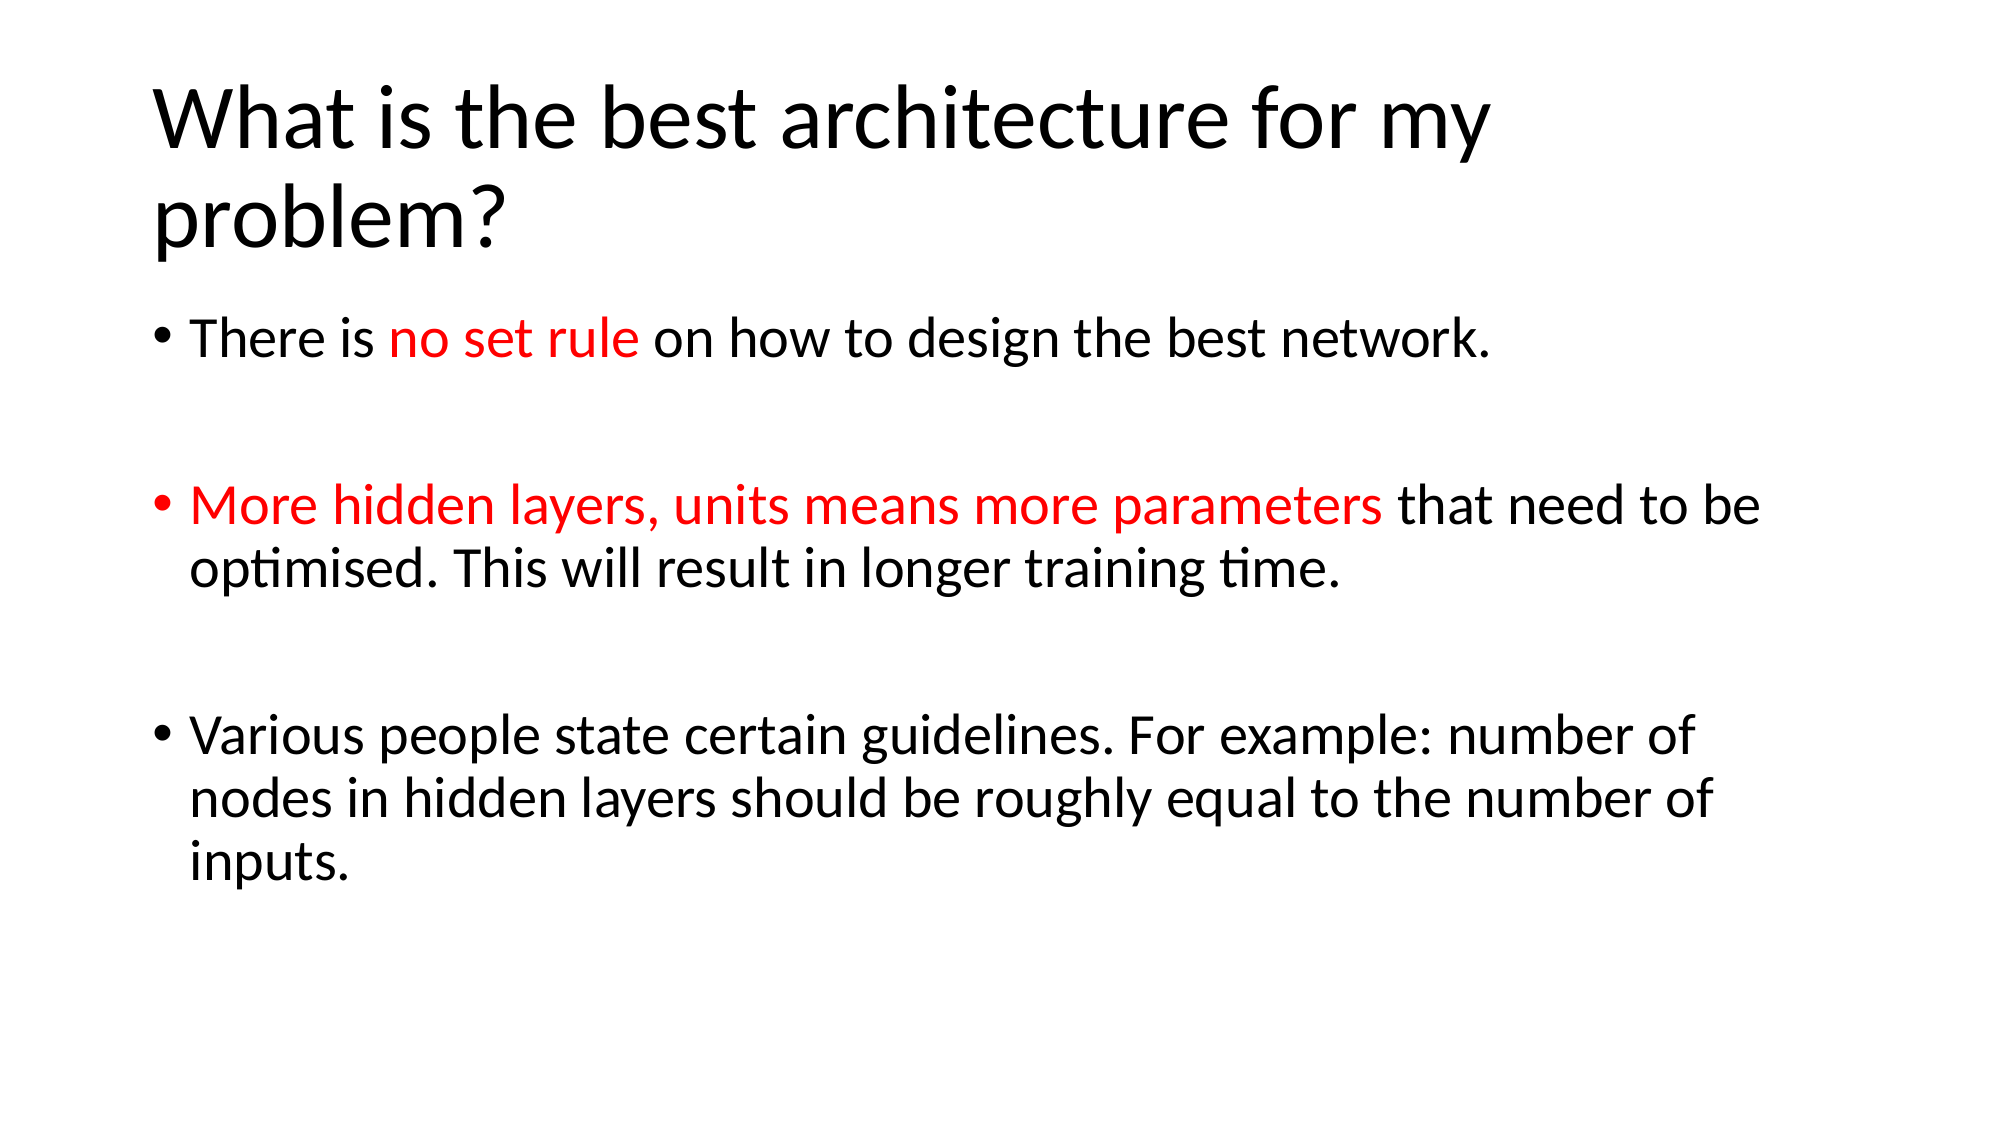

# What is the best architecture for my problem?
There is no set rule on how to design the best network.

More hidden layers, units means more parameters that need to be optimised. This will result in longer training time.

Various people state certain guidelines. For example: number of nodes in hidden layers should be roughly equal to the number of inputs.